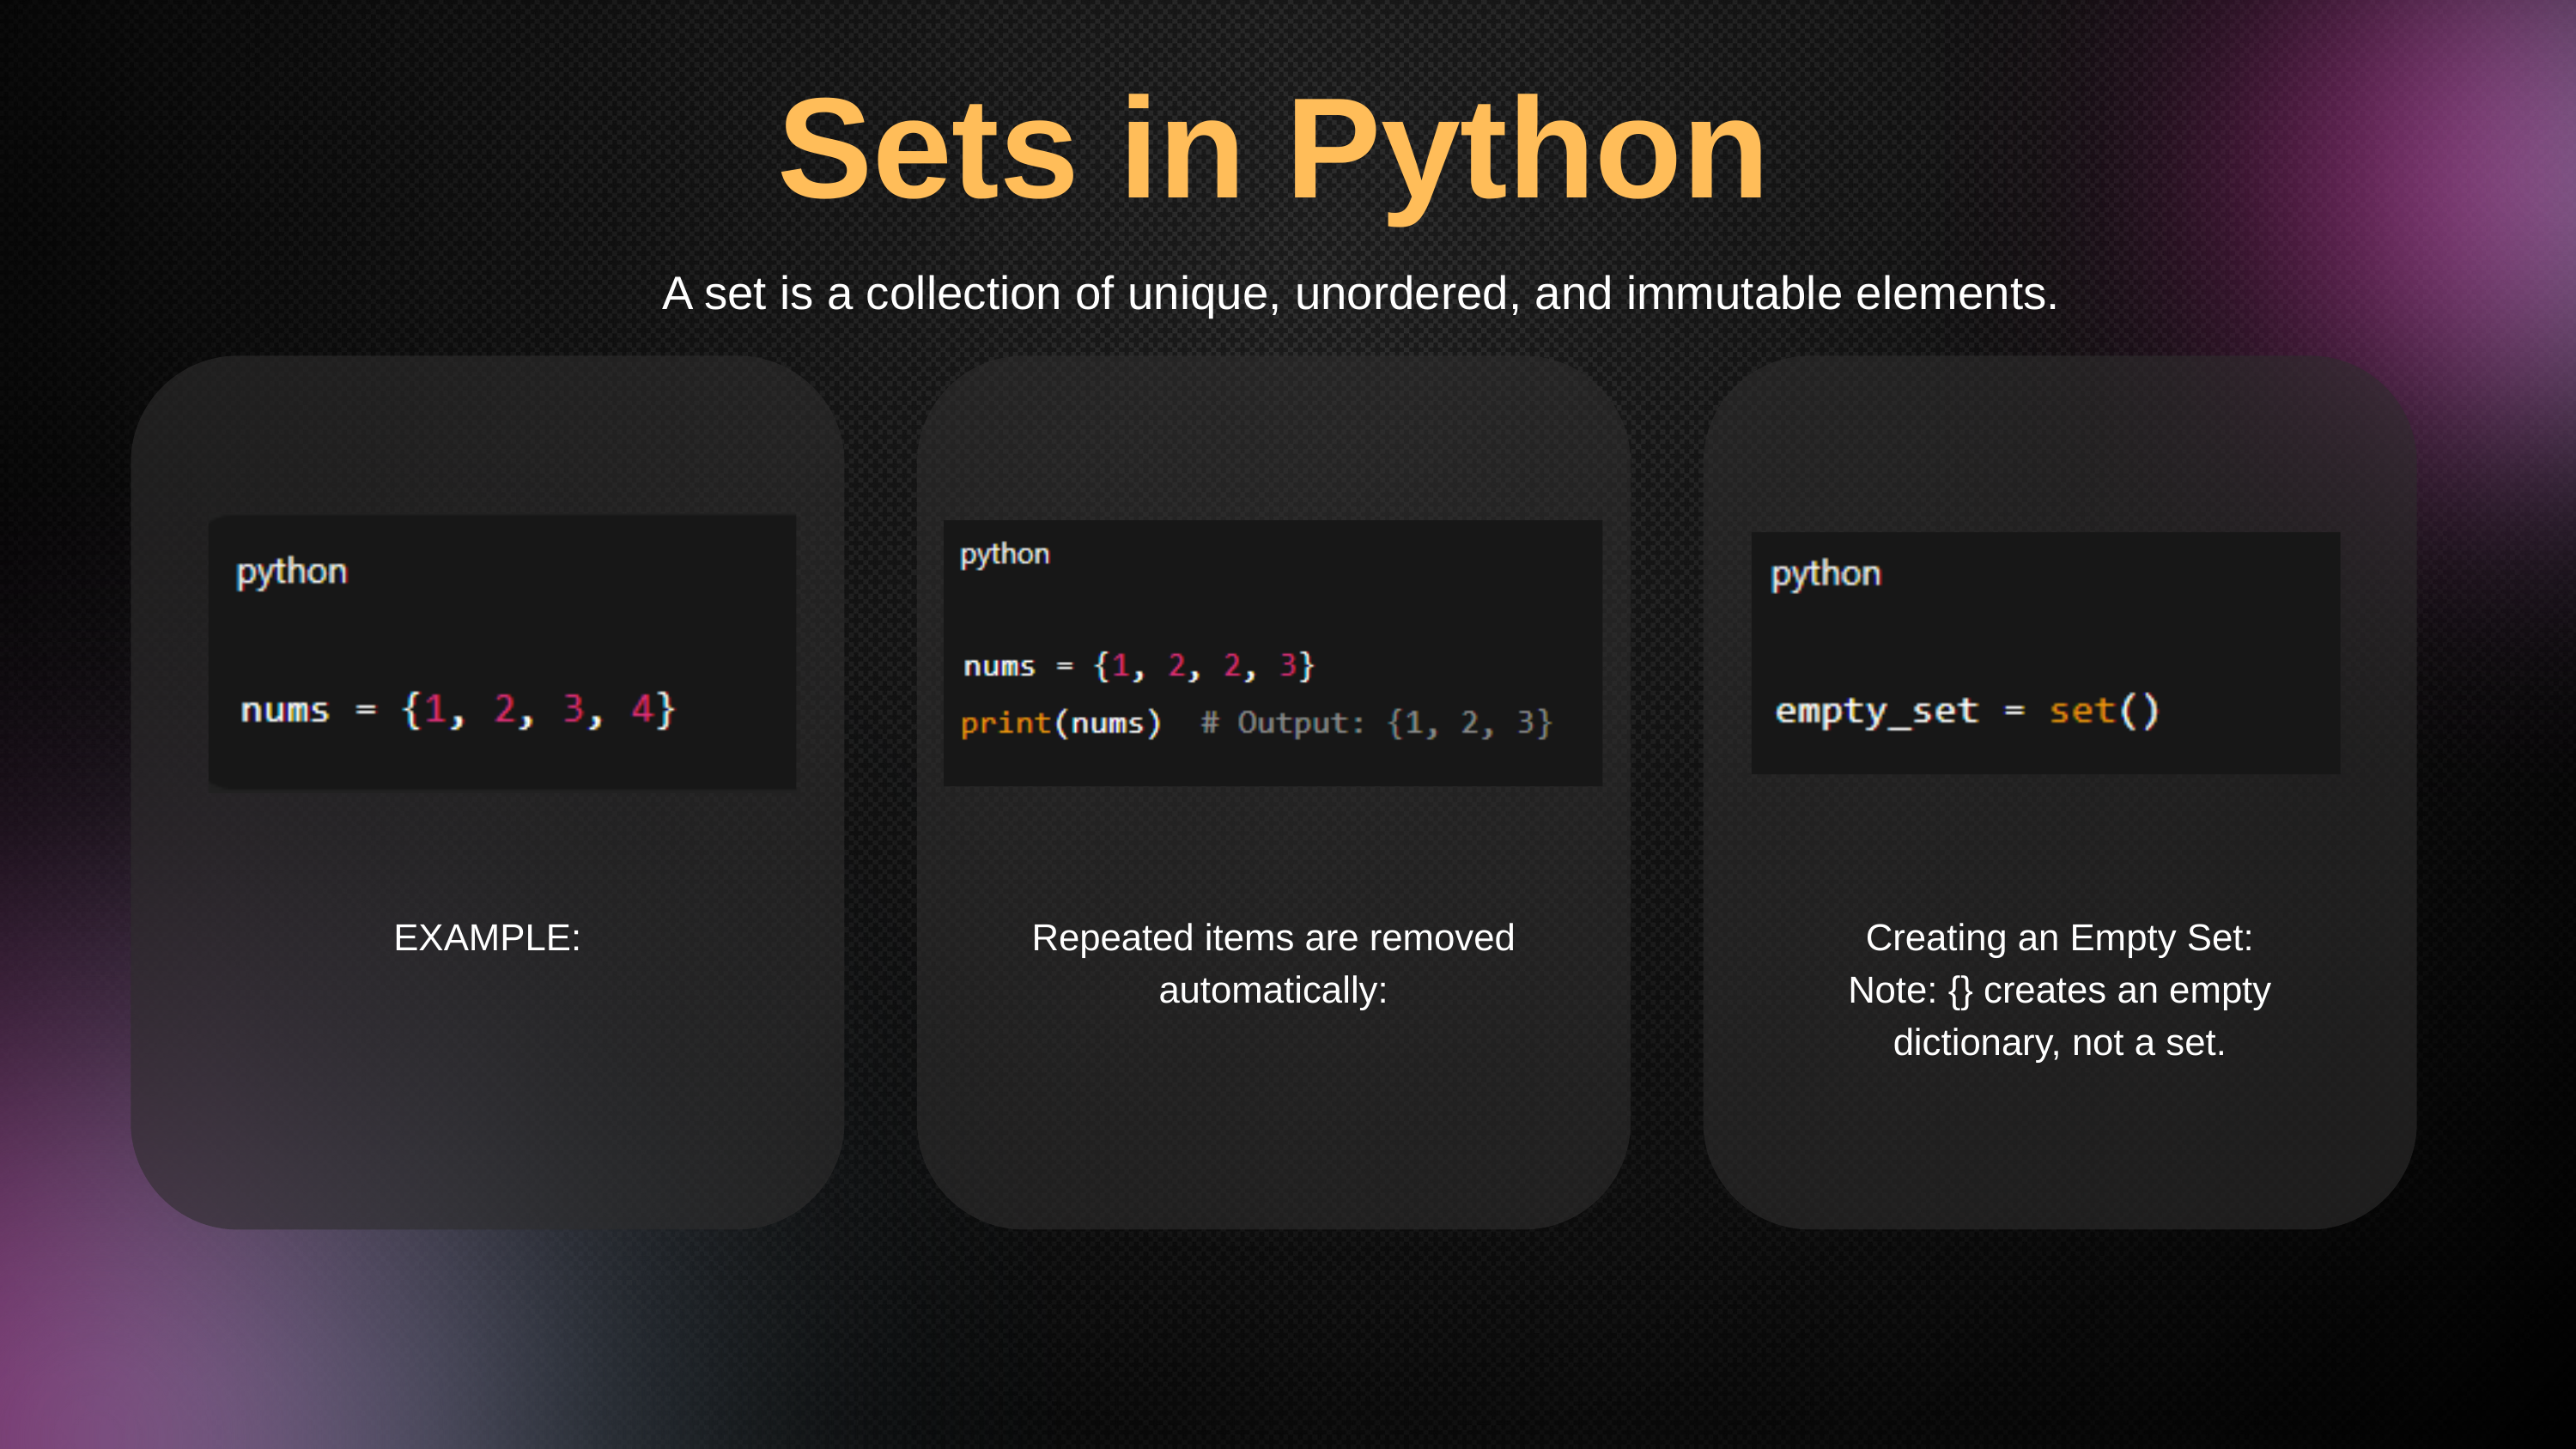

Sets in Python
A set is a collection of unique, unordered, and immutable elements.

EXAMPLE:
Repeated items are removed automatically:
Creating an Empty Set:
Note: {} creates an empty dictionary, not a set.